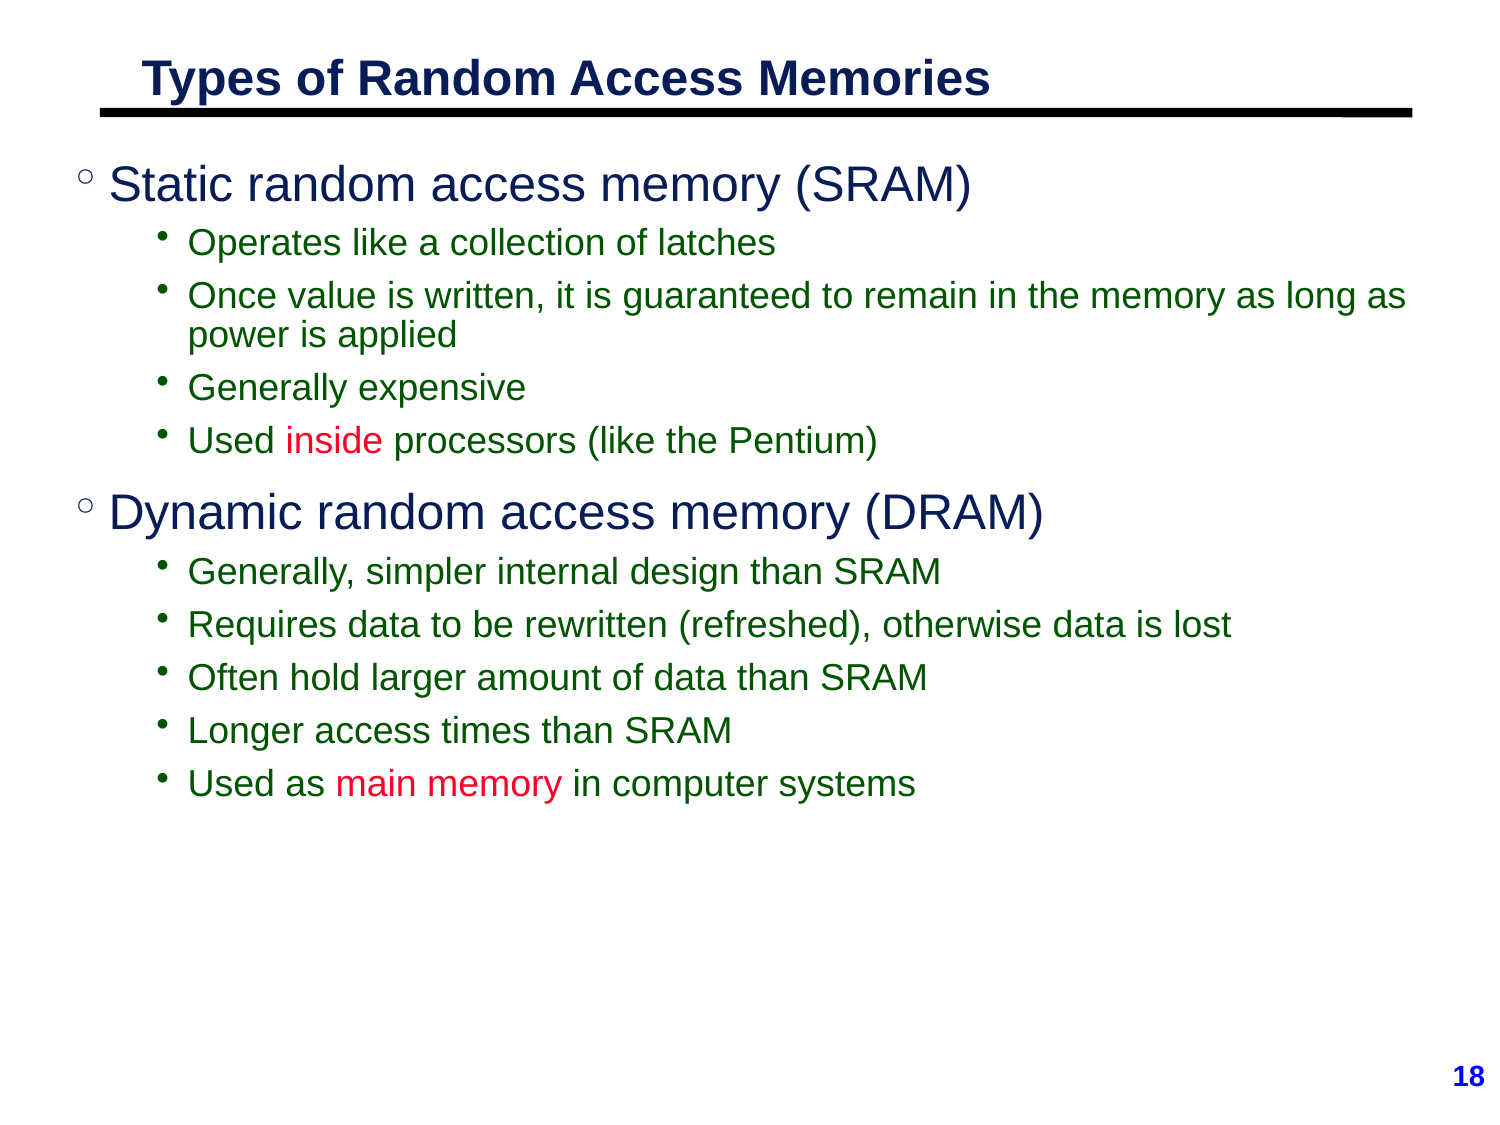

# Types of Random Access Memories
Static random access memory (SRAM)
Operates like a collection of latches
Once value is written, it is guaranteed to remain in the memory as long as power is applied
Generally expensive
Used inside processors (like the Pentium)
Dynamic random access memory (DRAM)
Generally, simpler internal design than SRAM
Requires data to be rewritten (refreshed), otherwise data is lost
Often hold larger amount of data than SRAM
Longer access times than SRAM
Used as main memory in computer systems
18